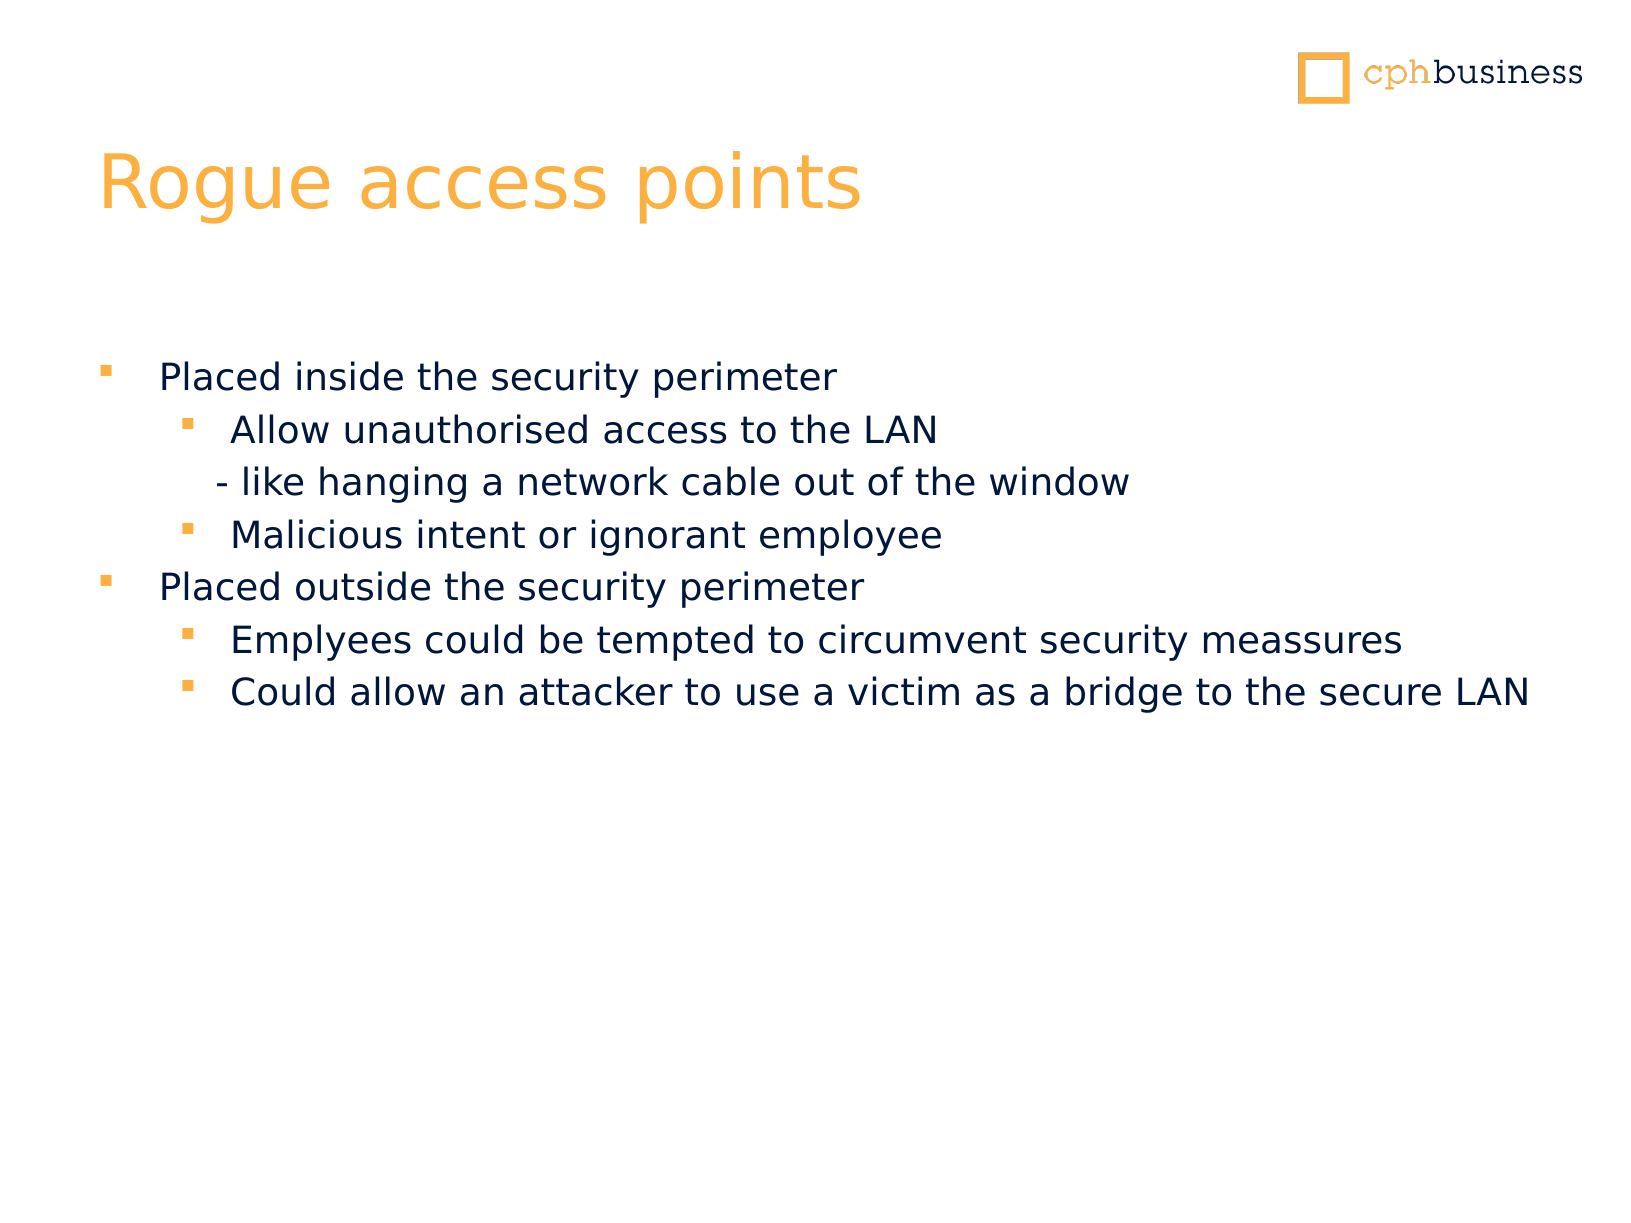

# Rogue access points
Placed inside the security perimeter
Allow unauthorised access to the LAN
   - like hanging a network cable out of the window
Malicious intent or ignorant employee
Placed outside the security perimeter
Emplyees could be tempted to circumvent security meassures
Could allow an attacker to use a victim as a bridge to the secure LAN